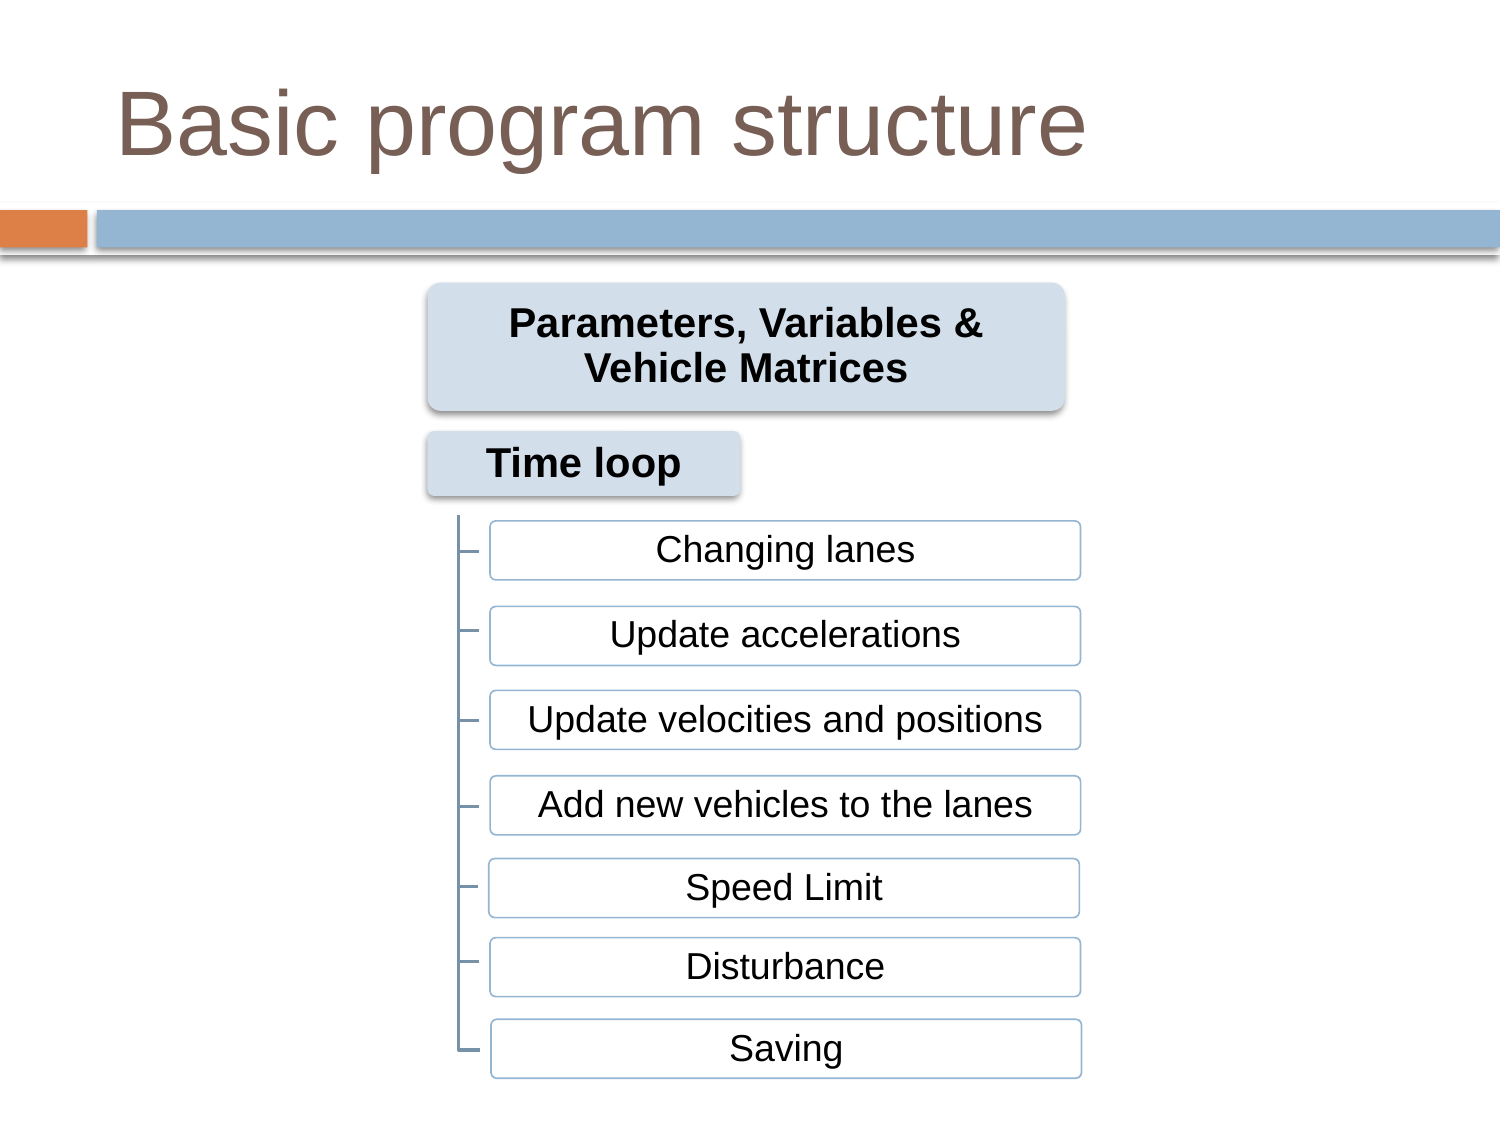

# Basic program structure

Parameters, Variables & Vehicle Matrices

Time loop

Changing lanes

Update accelerations

Update velocities and positions

Add new vehicles to the lanes

Speed Limit

Disturbance

Saving